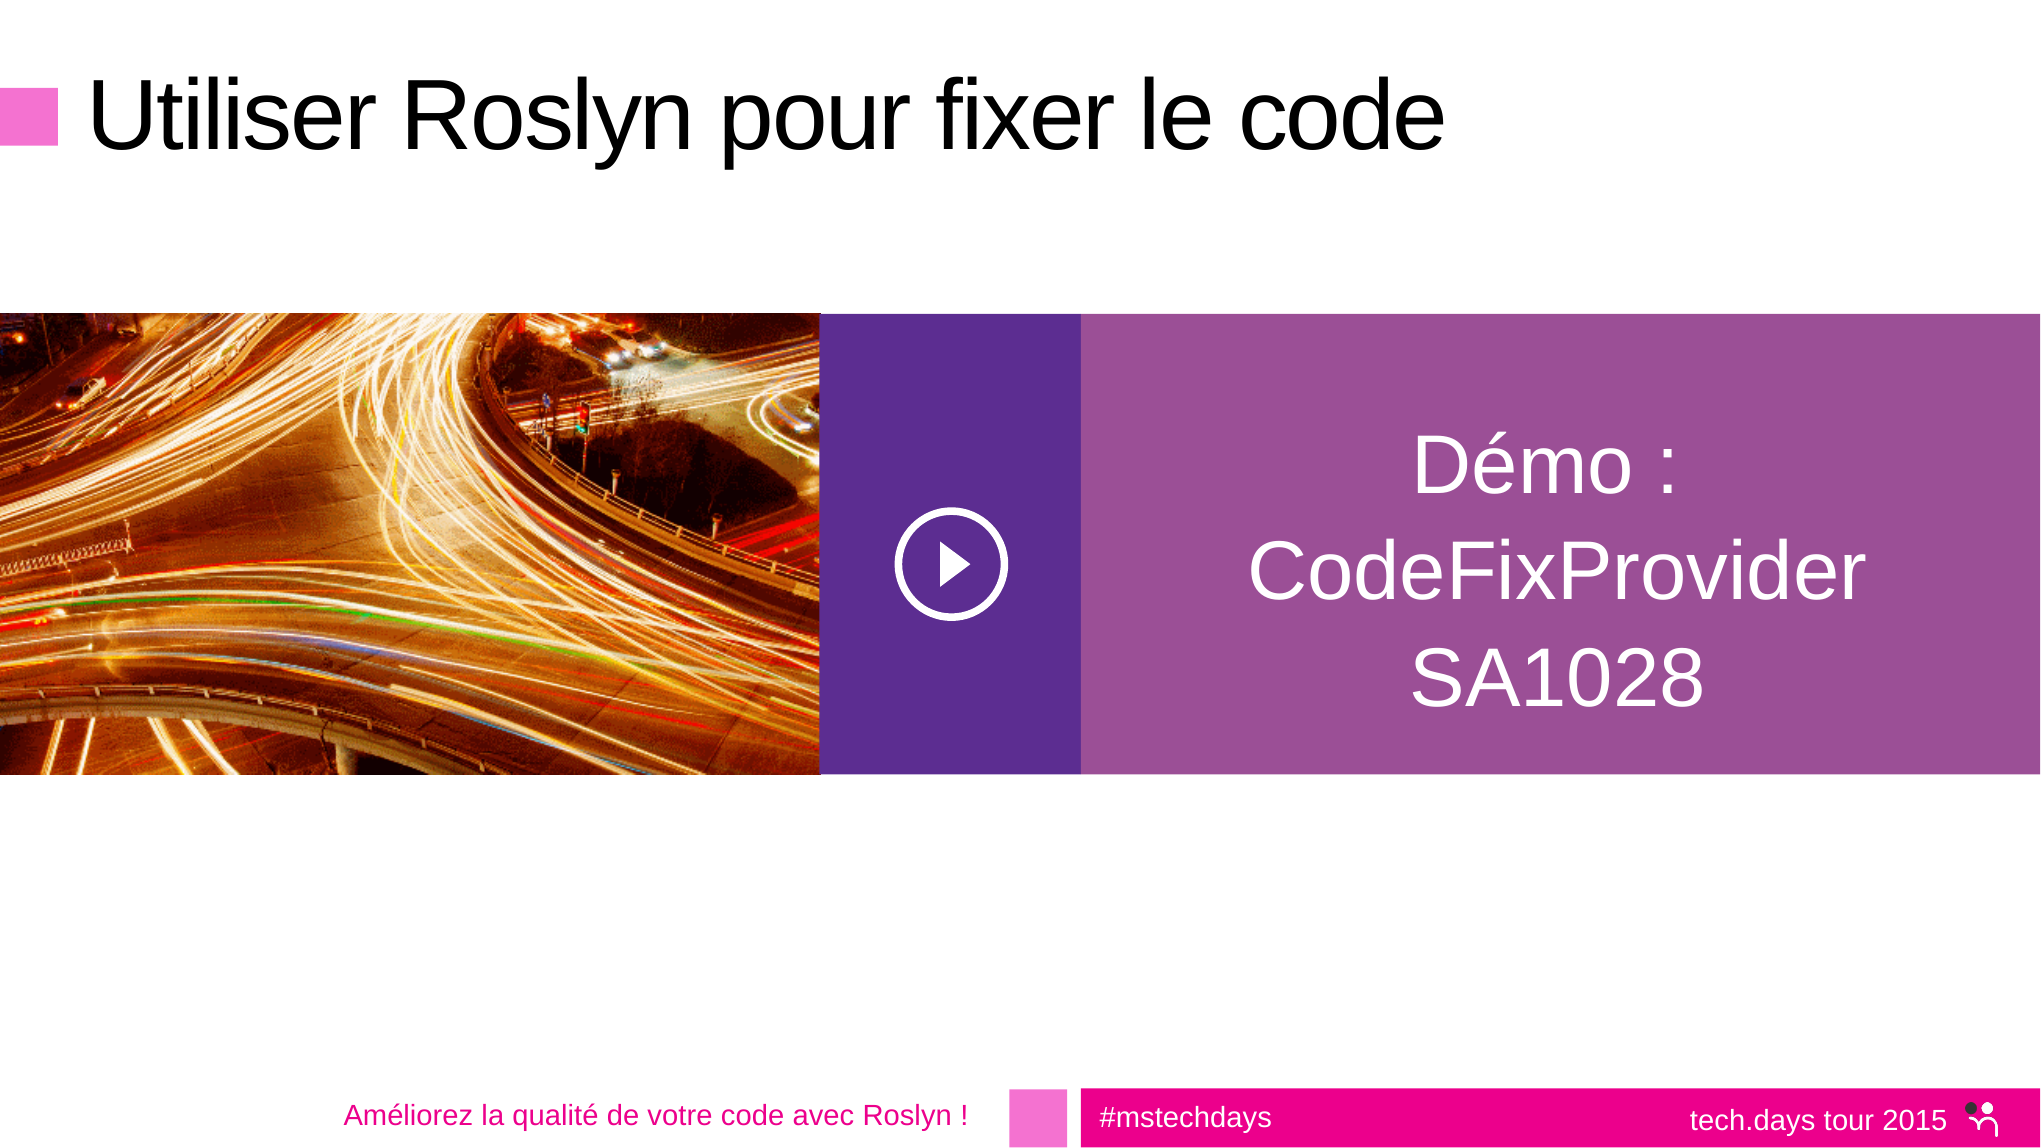

# Utiliser Roslyn pour fixer le code
Démo :
CodeFixProvider
SA1028
Améliorez la qualité de votre code avec Roslyn !